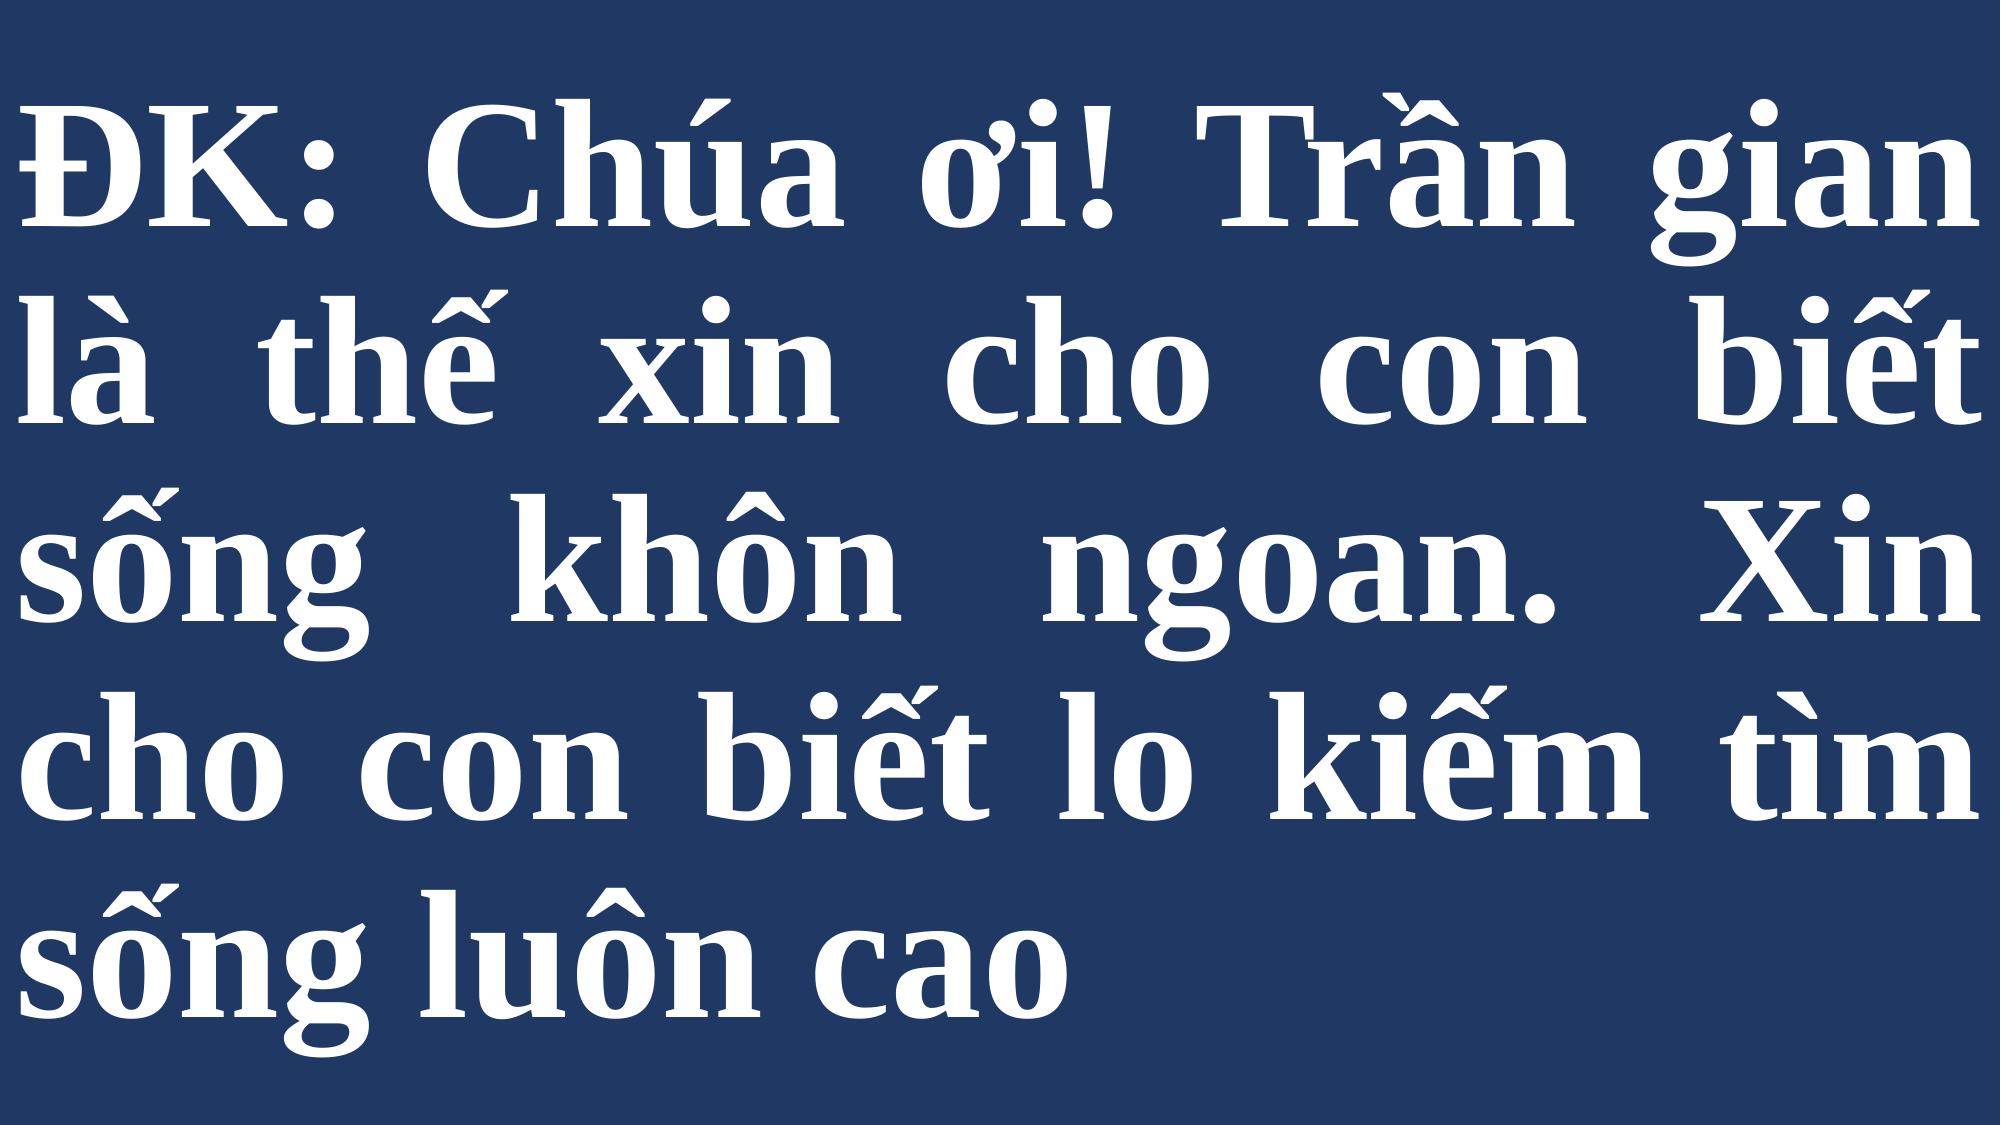

# ĐK: Chúa ơi! Trần gian là thế xin cho con biết sống khôn ngoan. Xin cho con biết lo kiếm tìm sống luôn cao